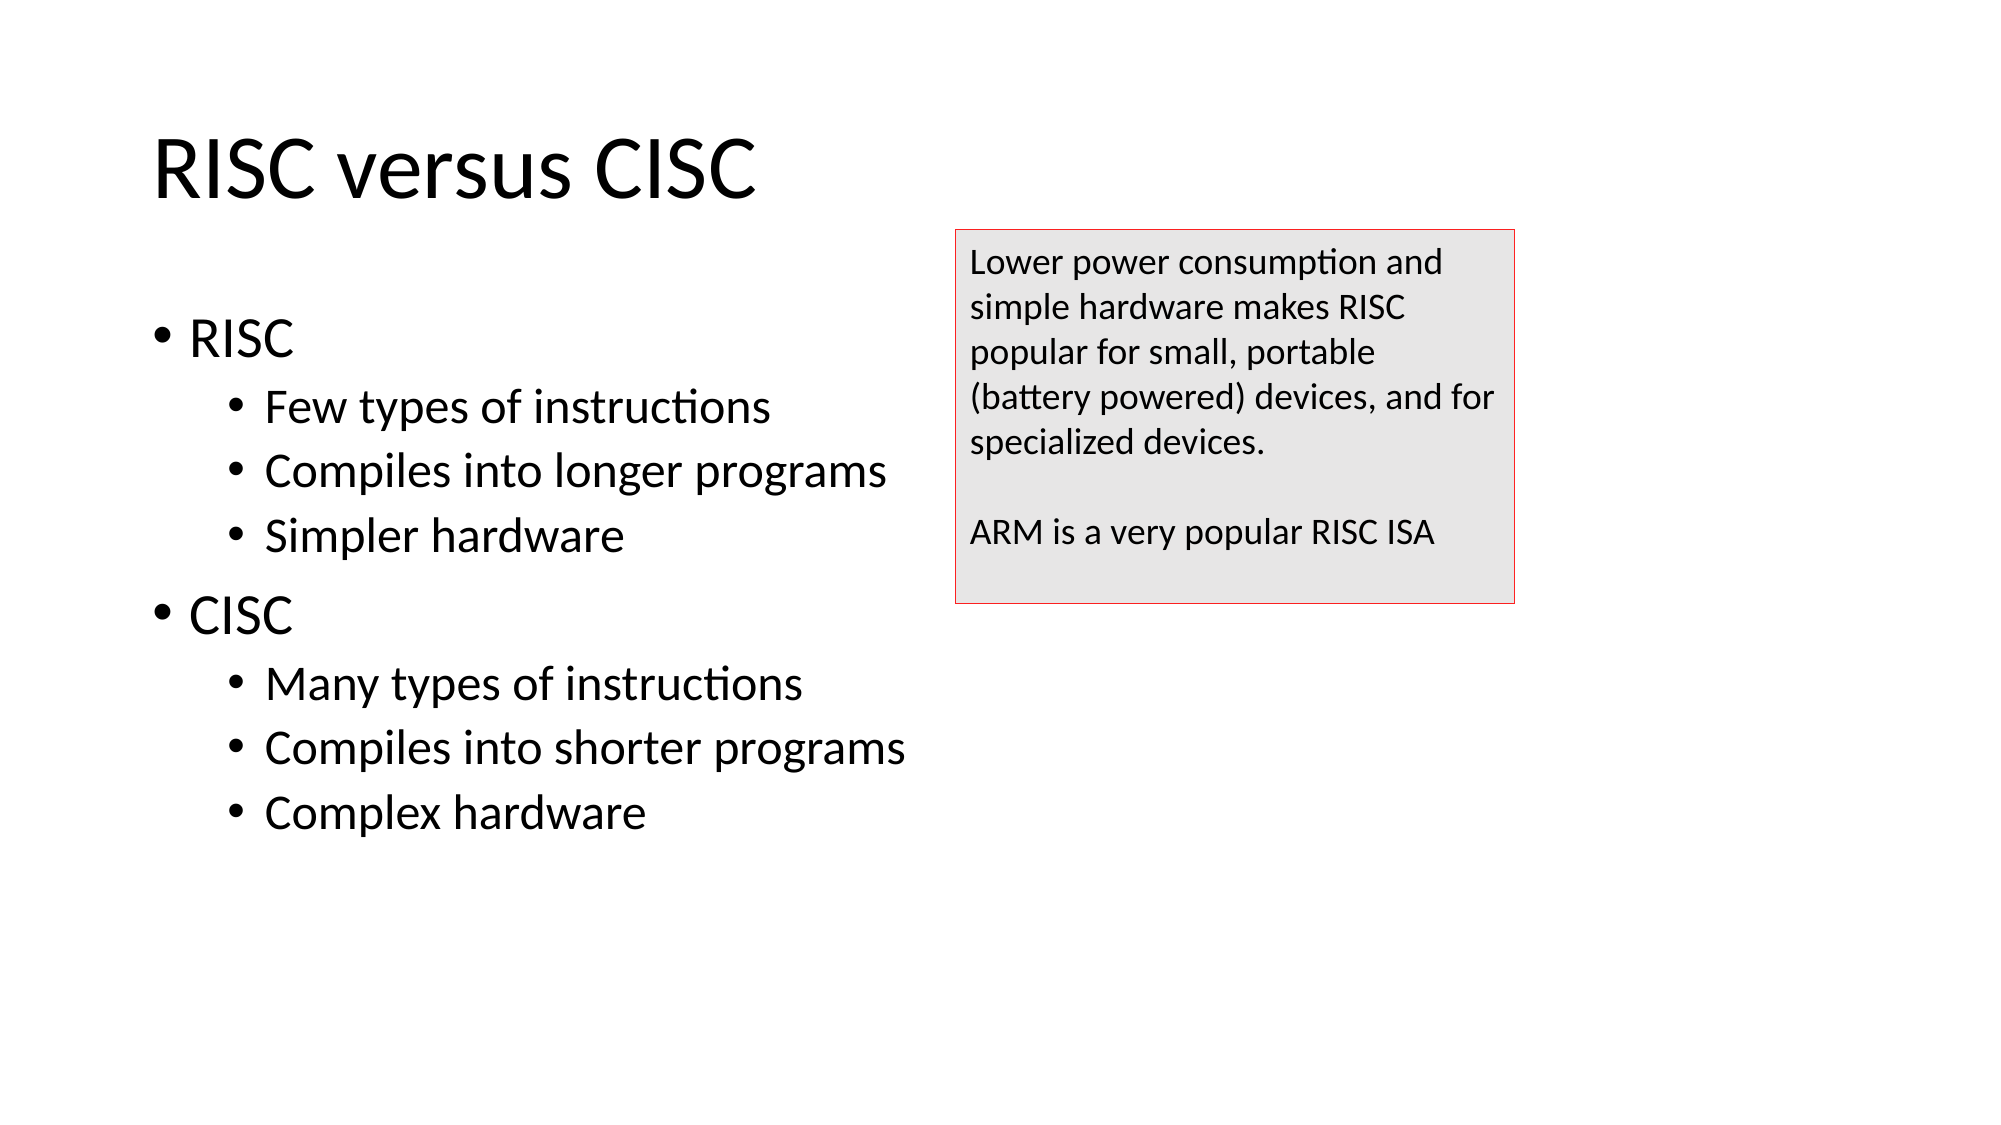

# RISC versus CISC
Lower power consumption and simple hardware makes RISC popular for small, portable (battery powered) devices, and for specialized devices.

ARM is a very popular RISC ISA

RISC
Few types of instructions
Compiles into longer programs
Simpler hardware
CISC
Many types of instructions
Compiles into shorter programs
Complex hardware